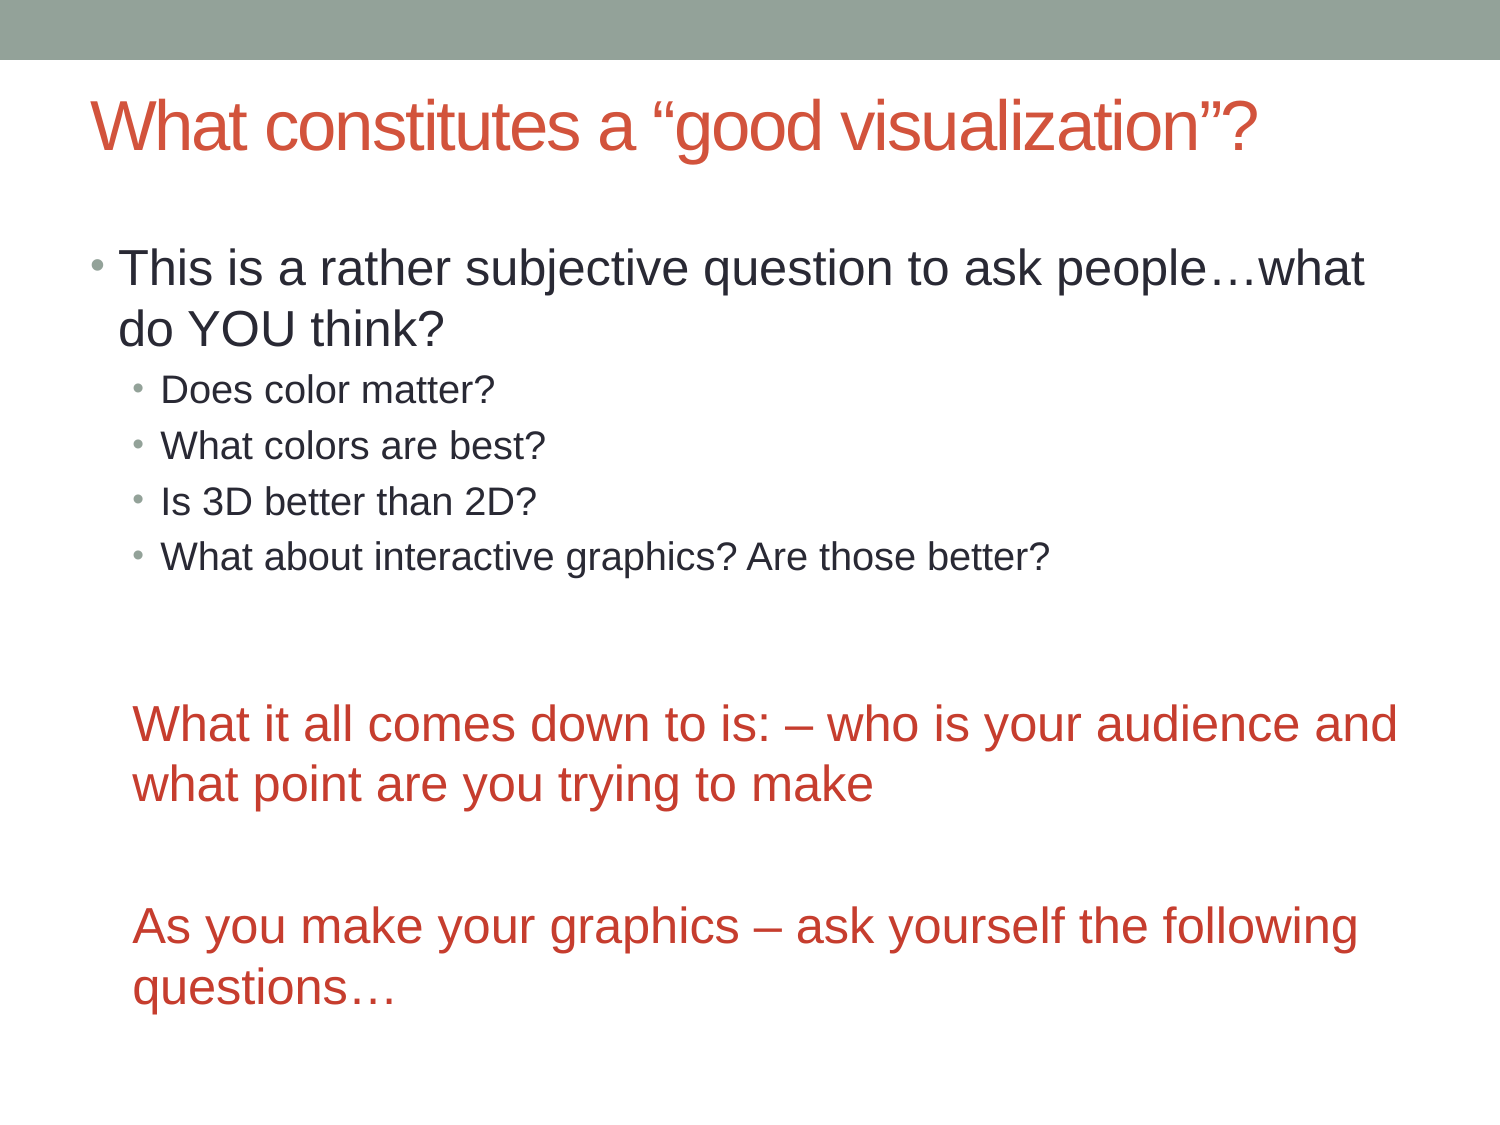

# What constitutes a “good visualization”?
This is a rather subjective question to ask people…what do YOU think?
Does color matter?
What colors are best?
Is 3D better than 2D?
What about interactive graphics? Are those better?

What it all comes down to is: – who is your audience and what point are you trying to make

As you make your graphics – ask yourself the following questions…